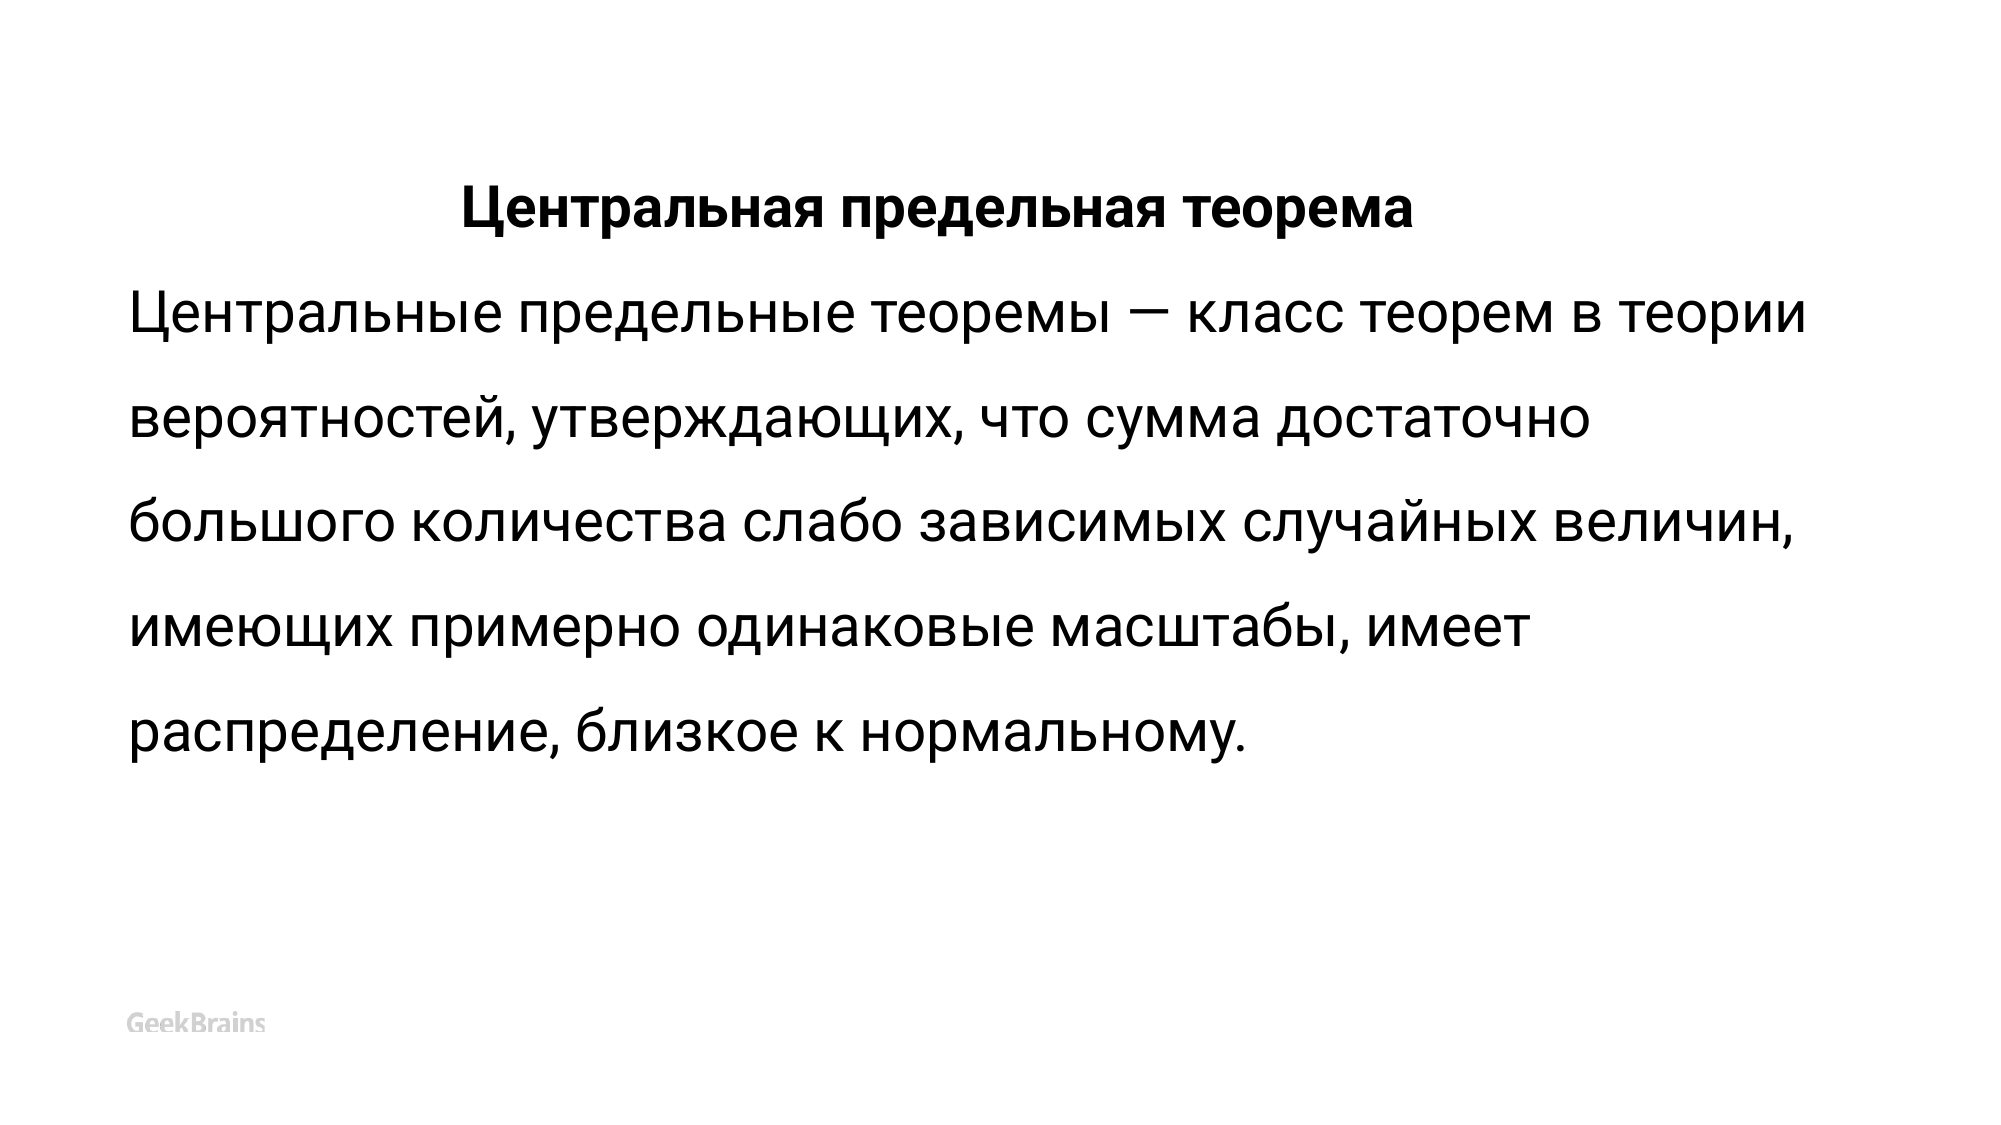

# Центральная предельная теорема Центральные предельные теоремы — класс теорем в теории вероятностей, утверждающих, что сумма достаточно большого количества слабо зависимых случайных величин, имеющих примерно одинаковые масштабы, имеет распределение, близкое к нормальному.